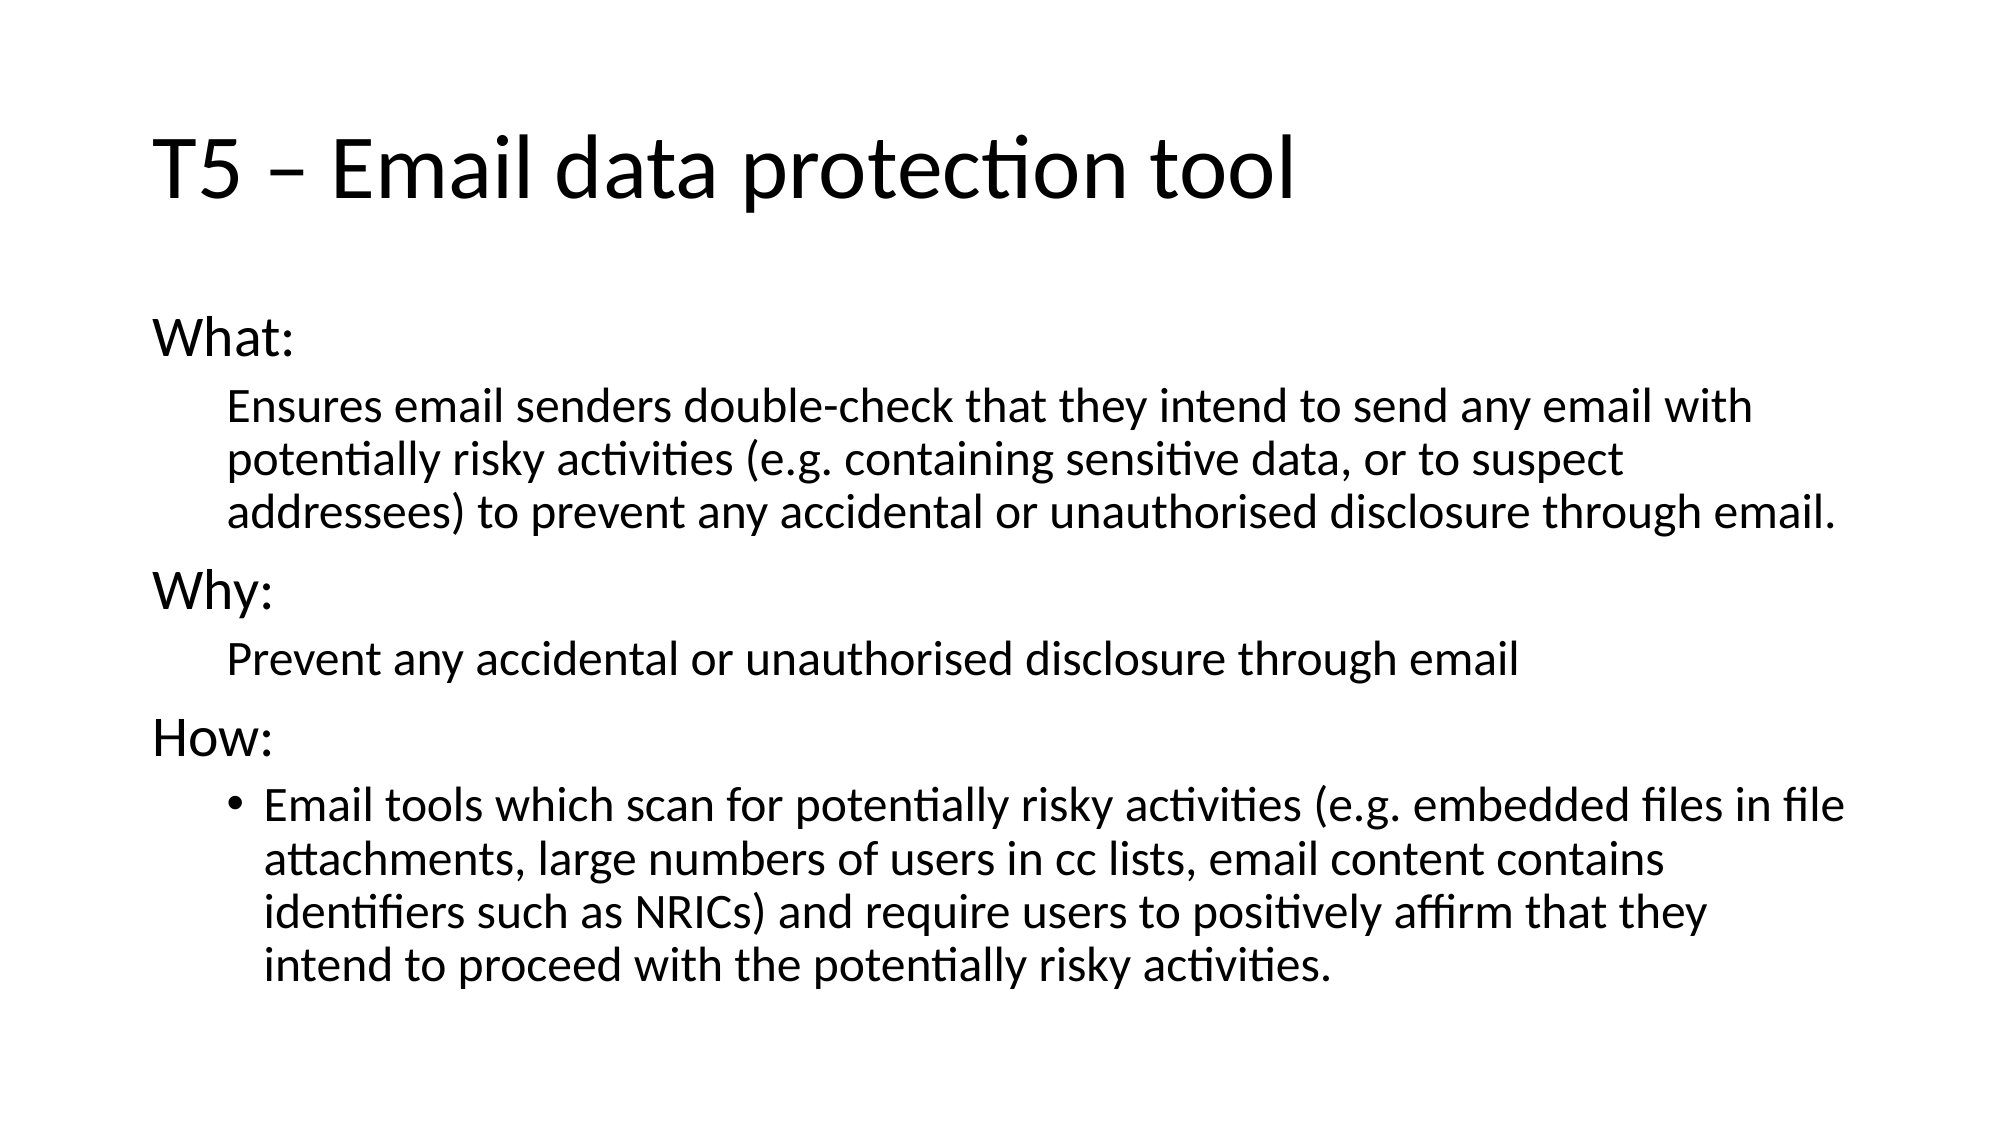

# T5 – Email data protection tool
What:
Ensures email senders double-check that they intend to send any email with potentially risky activities (e.g. containing sensitive data, or to suspect addressees) to prevent any accidental or unauthorised disclosure through email.
Why:
Prevent any accidental or unauthorised disclosure through email
How:
Email tools which scan for potentially risky activities (e.g. embedded files in file attachments, large numbers of users in cc lists, email content contains identifiers such as NRICs) and require users to positively affirm that they intend to proceed with the potentially risky activities.